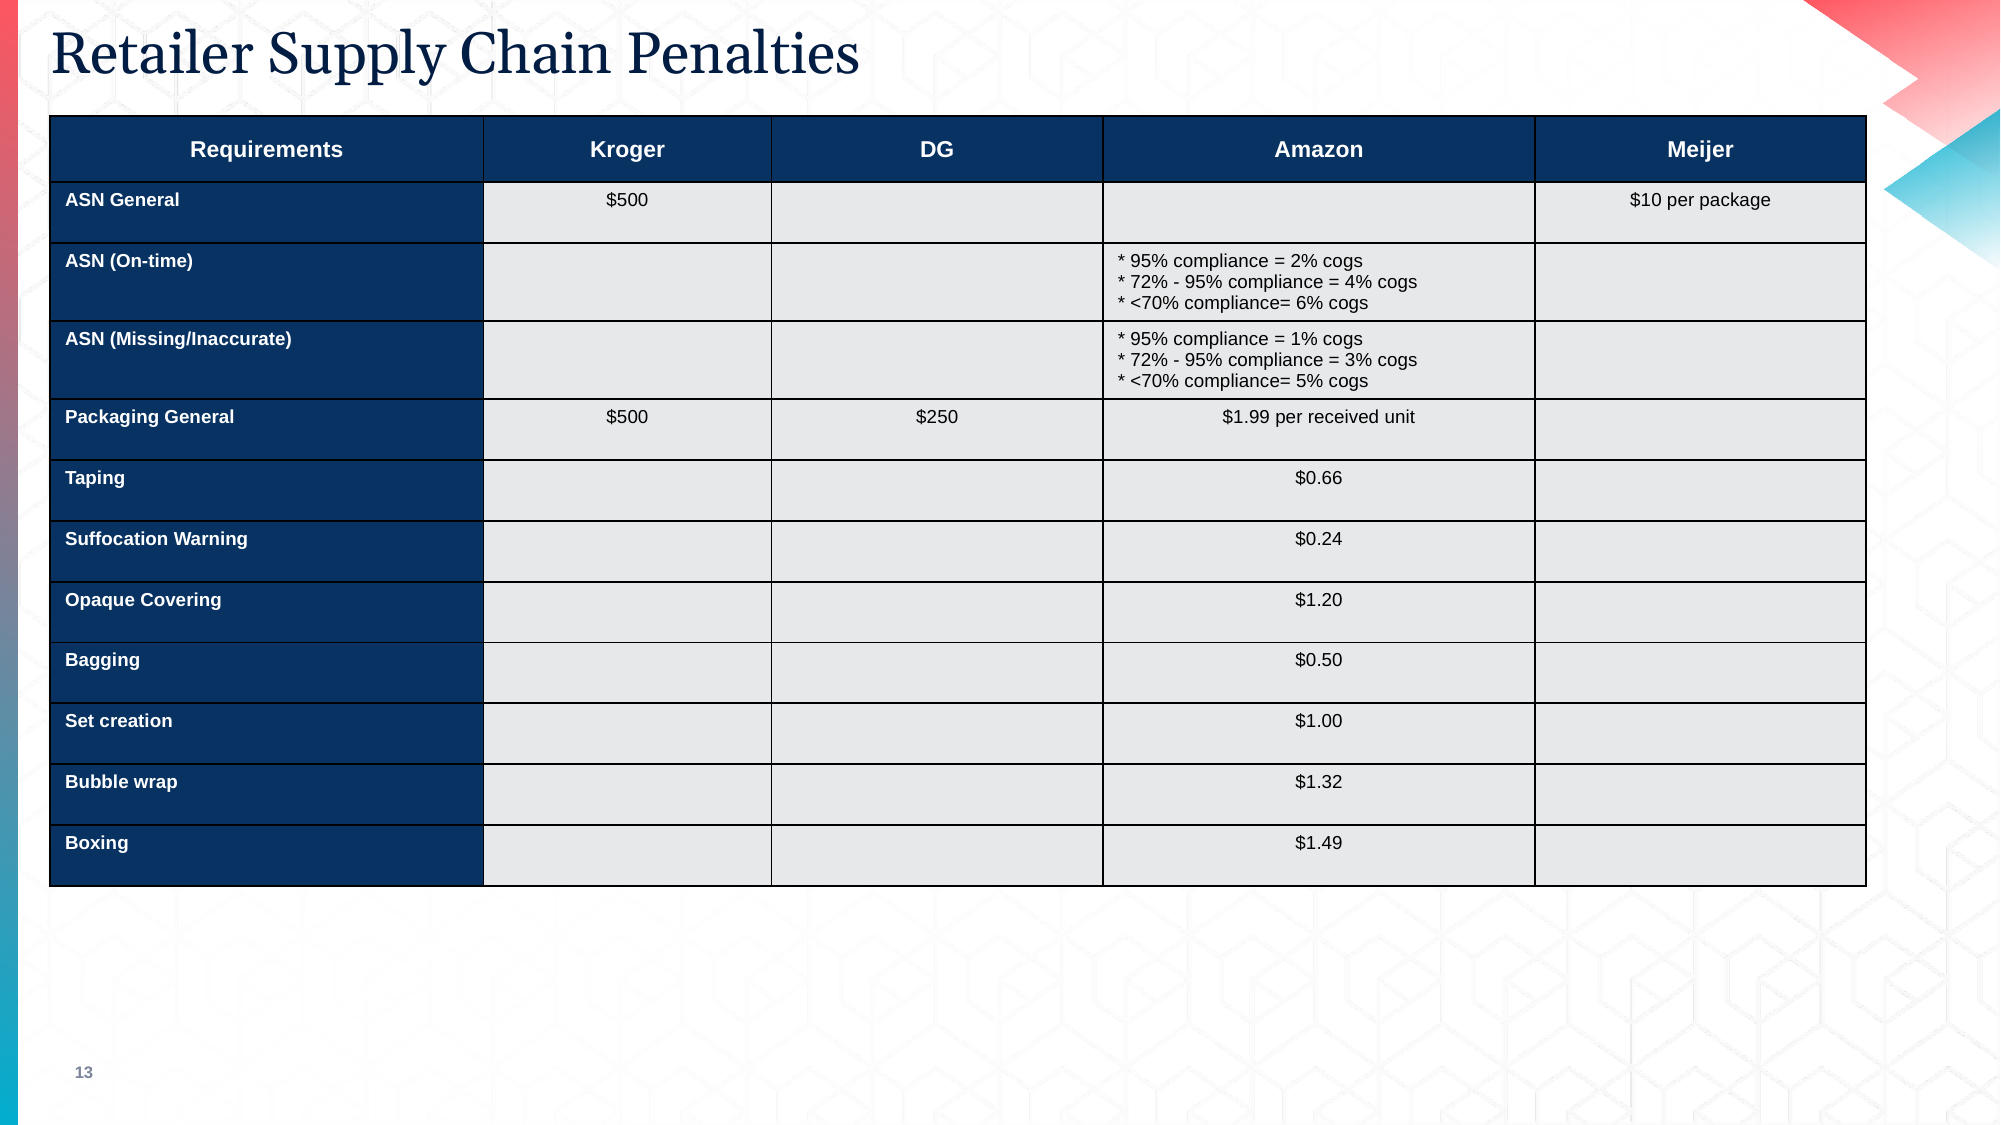

# Retailer Supply Chain Penalties
| Requirements | Kroger | DG | Amazon | Meijer |
| --- | --- | --- | --- | --- |
| ASN General | $500 |  |  | $10 per package |
| ASN (On-time) |  |  | \* 95% compliance = 2% cogs \* 72% - 95% compliance = 4% cogs \* <70% compliance= 6% cogs |  |
| ASN (Missing/Inaccurate) |  |  | \* 95% compliance = 1% cogs \* 72% - 95% compliance = 3% cogs \* <70% compliance= 5% cogs |  |
| Packaging General | $500 | $250 | $1.99 per received unit |  |
| Taping |  |  | $0.66 |  |
| Suffocation Warning |  |  | $0.24 |  |
| Opaque Covering |  |  | $1.20 |  |
| Bagging |  |  | $0.50 |  |
| Set creation |  |  | $1.00 |  |
| Bubble wrap |  |  | $1.32 |  |
| Boxing |  |  | $1.49 |  |